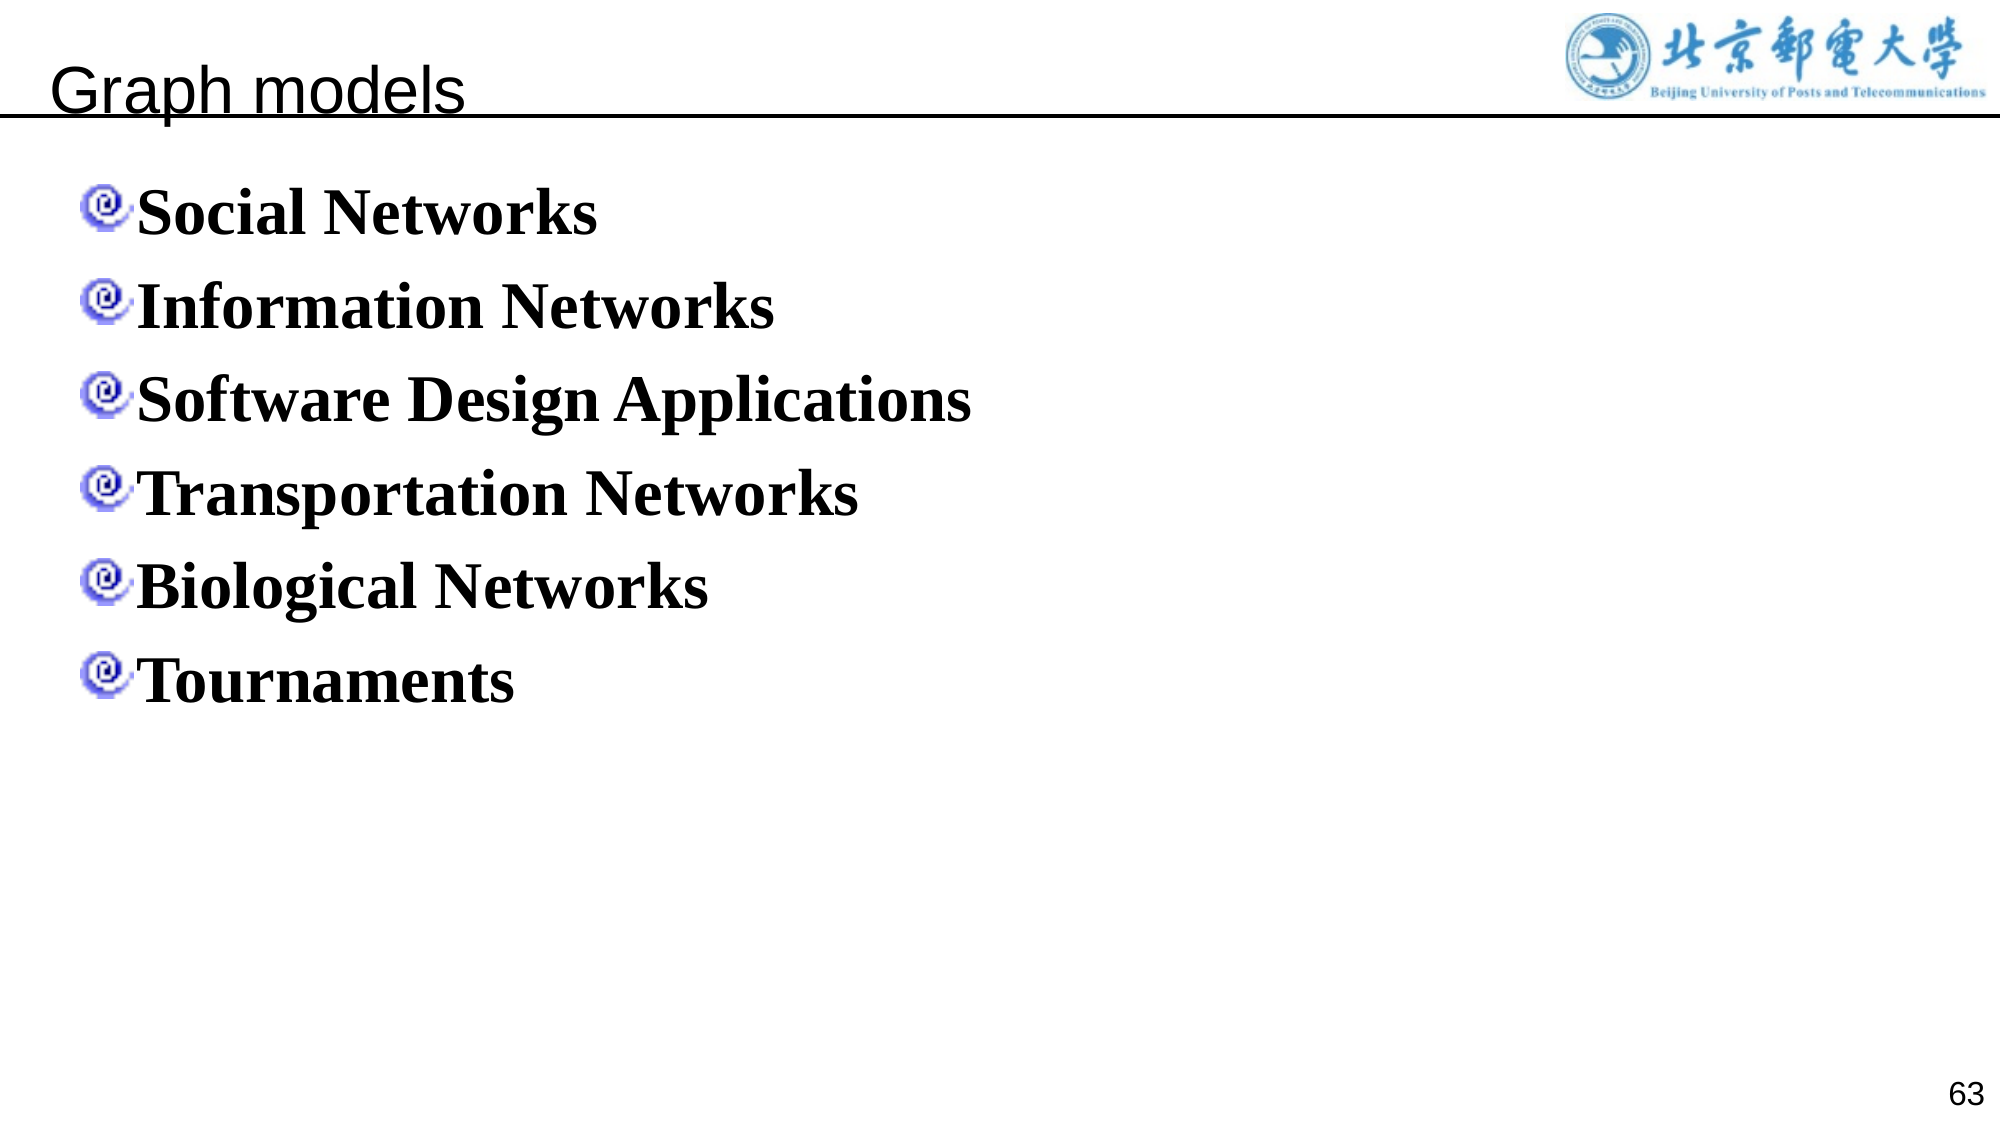

Graph models
Social Networks
Information Networks
Software Design Applications
Transportation Networks
Biological Networks
Tournaments